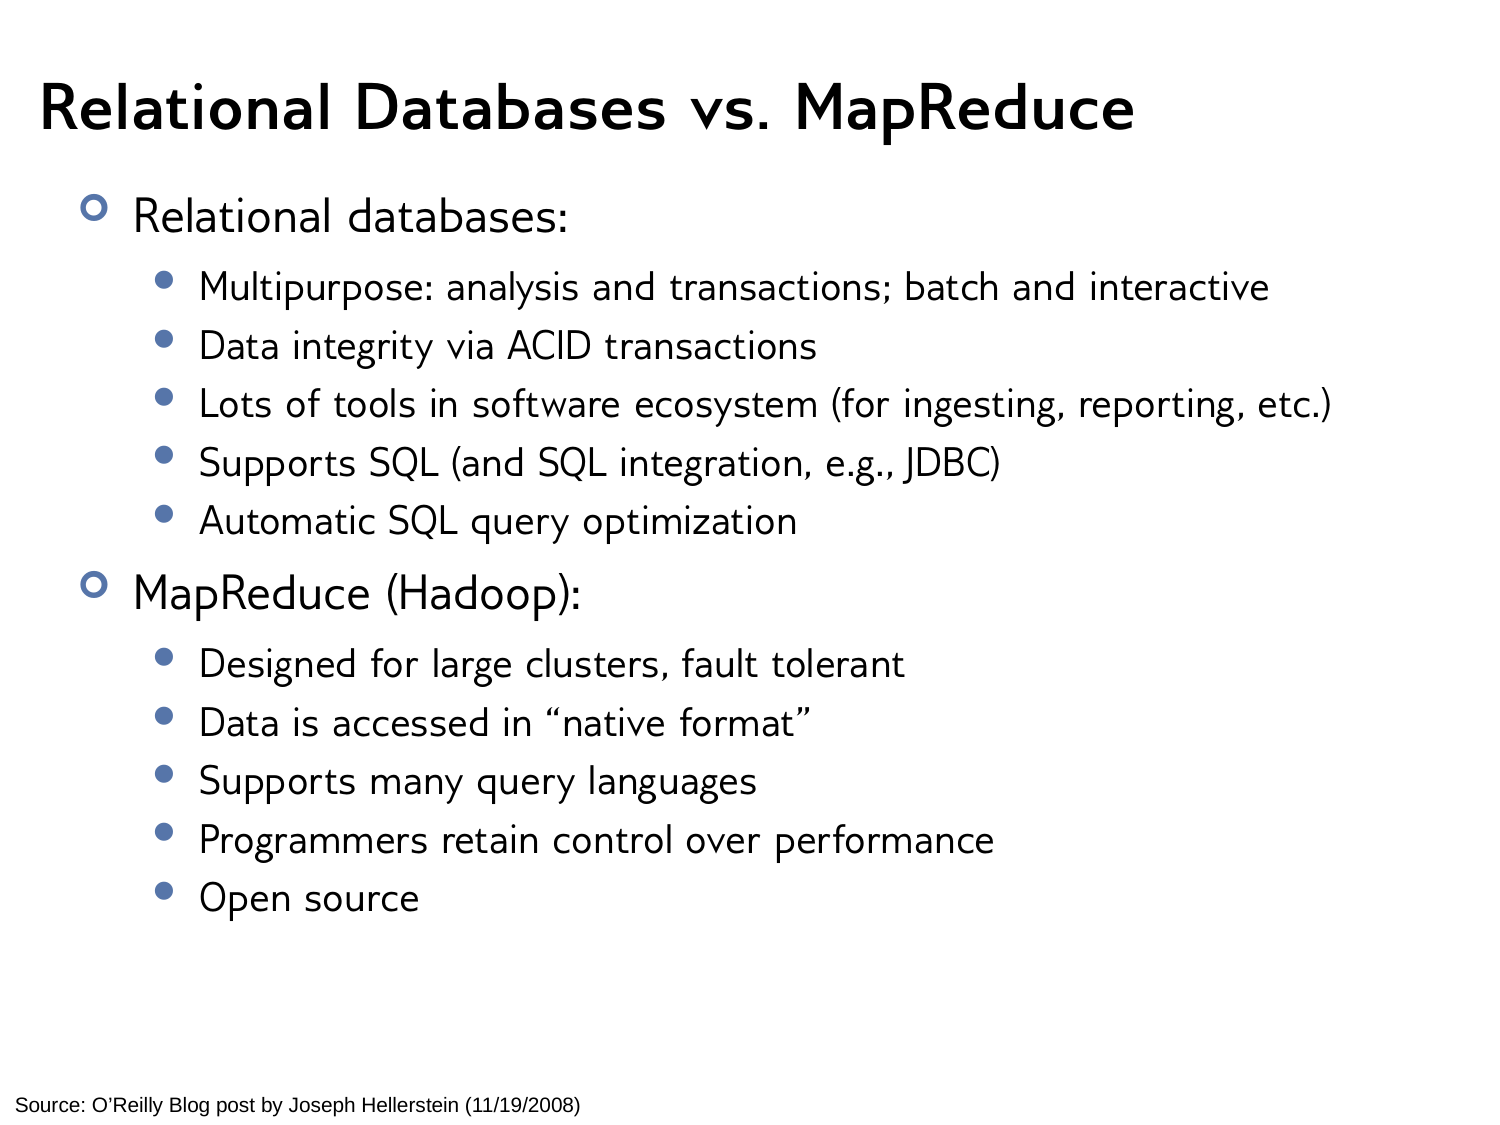

# Relational Databases vs. MapReduce
Relational databases:
Multipurpose: analysis and transactions; batch and interactive
Data integrity via ACID transactions
Lots of tools in software ecosystem (for ingesting, reporting, etc.)
Supports SQL (and SQL integration, e.g., JDBC)
Automatic SQL query optimization
MapReduce (Hadoop):
Designed for large clusters, fault tolerant
Data is accessed in “native format”
Supports many query languages
Programmers retain control over performance
Open source
Source: O’Reilly Blog post by Joseph Hellerstein (11/19/2008)